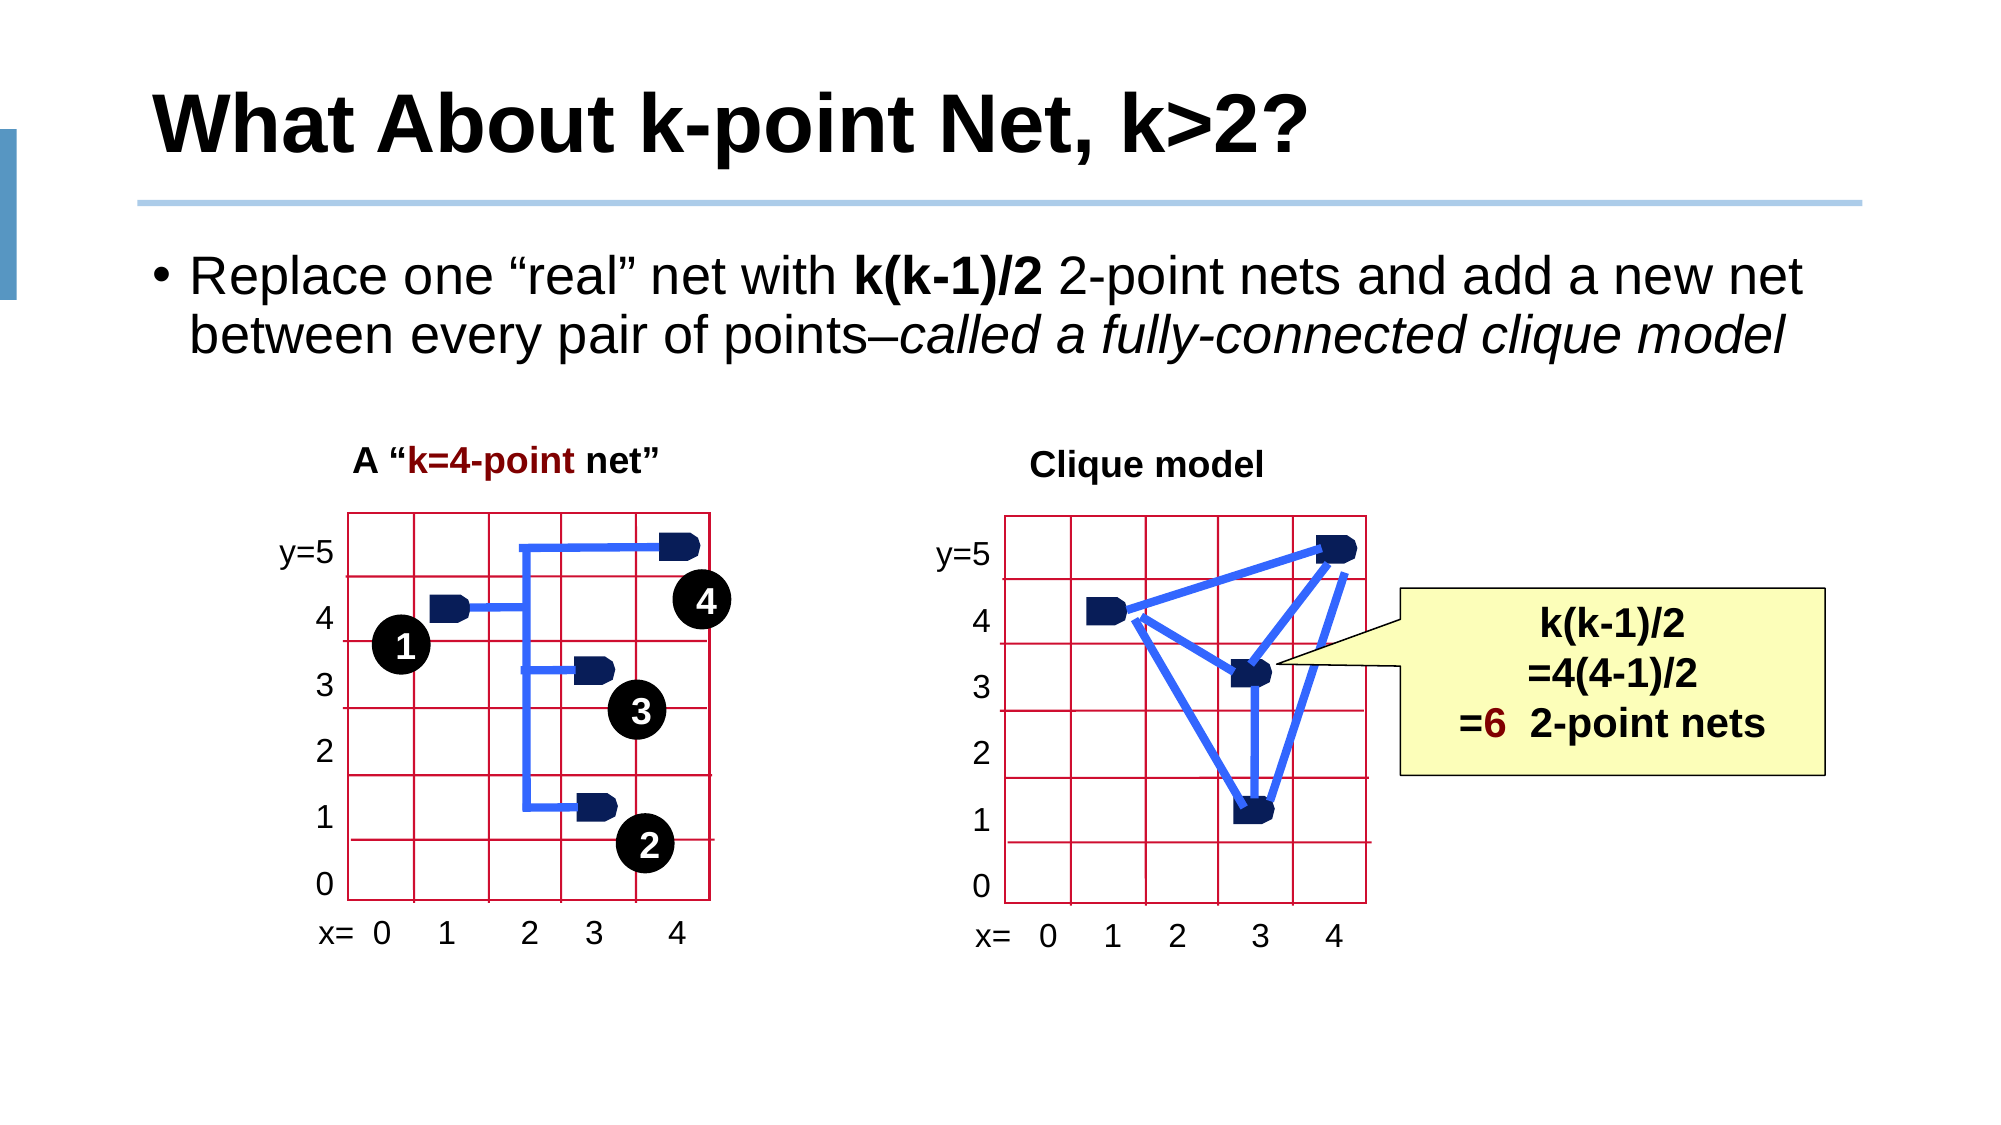

# What About k-point Net, k>2?
Replace one “real” net with k(k-1)/2 2-point nets and add a new net between every pair of points–called a fully-connected clique model
A “k=4-point net”
Clique model
y=5
4
3
2
1
0

x=   0     1     2       3      4
y=5
4
3
2
1
0

4

k(k-1)/2
=4(4-1)/2
=6  2-point nets

1

3

2

x=  0     1       2     3       4